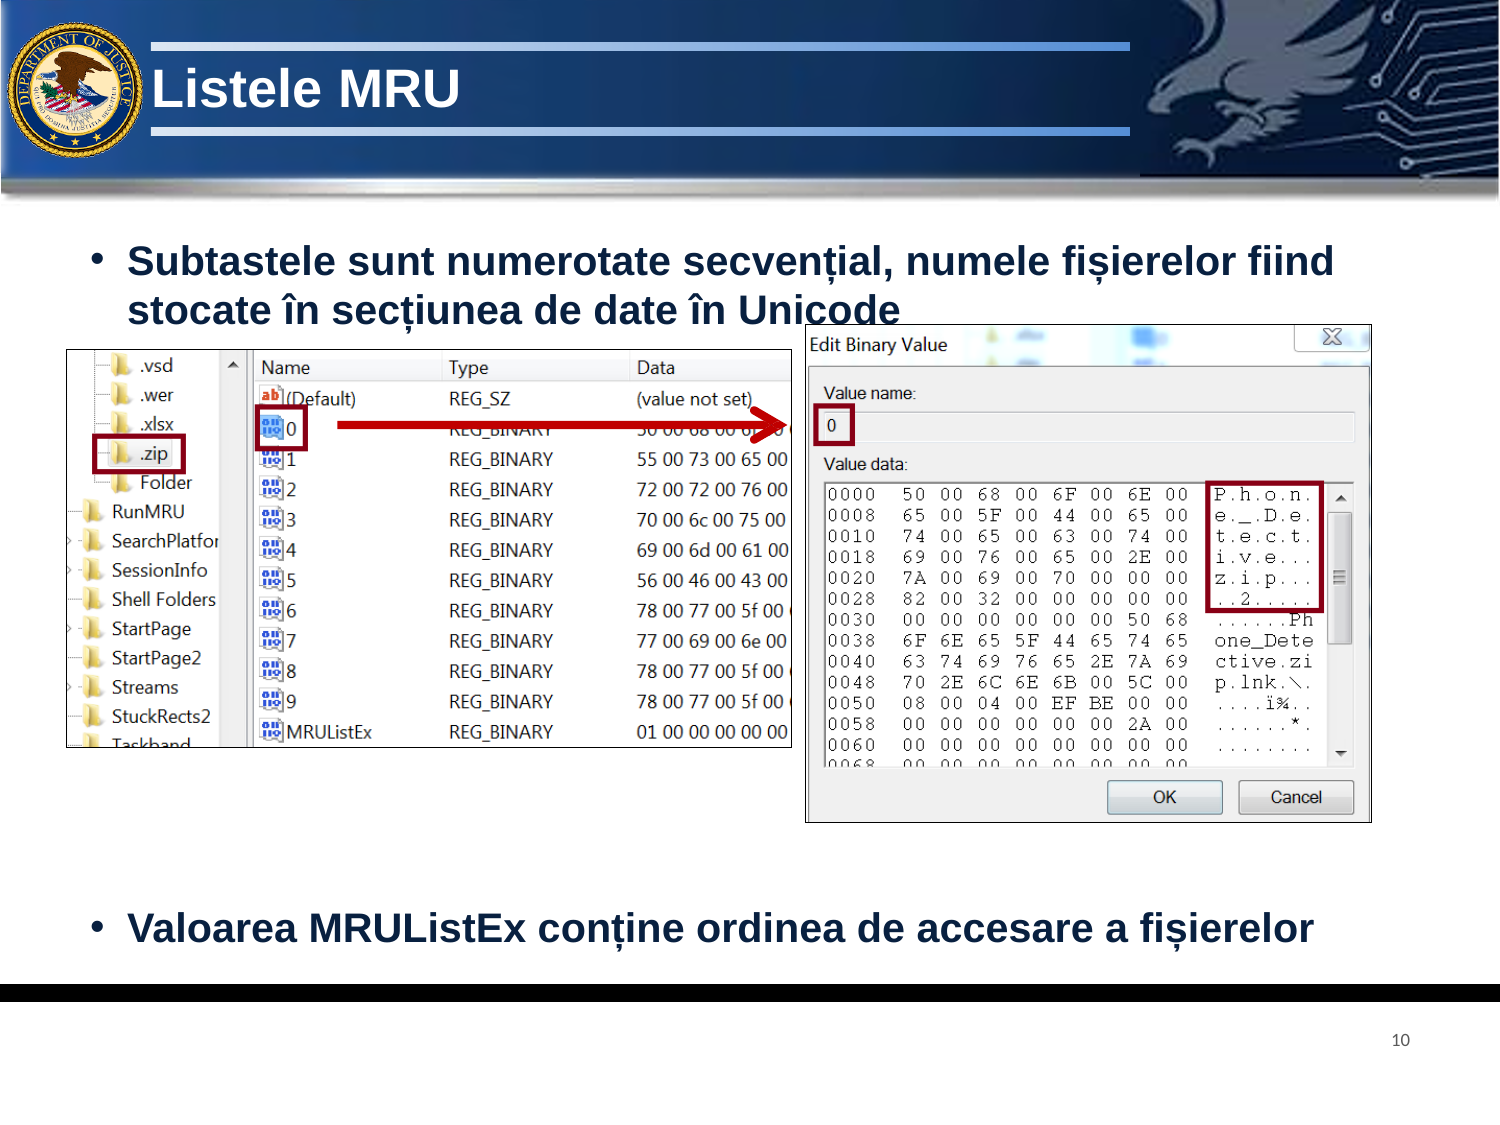

# Listele MRU
Subtastele sunt numerotate secvențial, numele fișierelor fiind stocate în secțiunea de date în Unicode

Valoarea MRUListEx conține ordinea de accesare a fișierelor

10